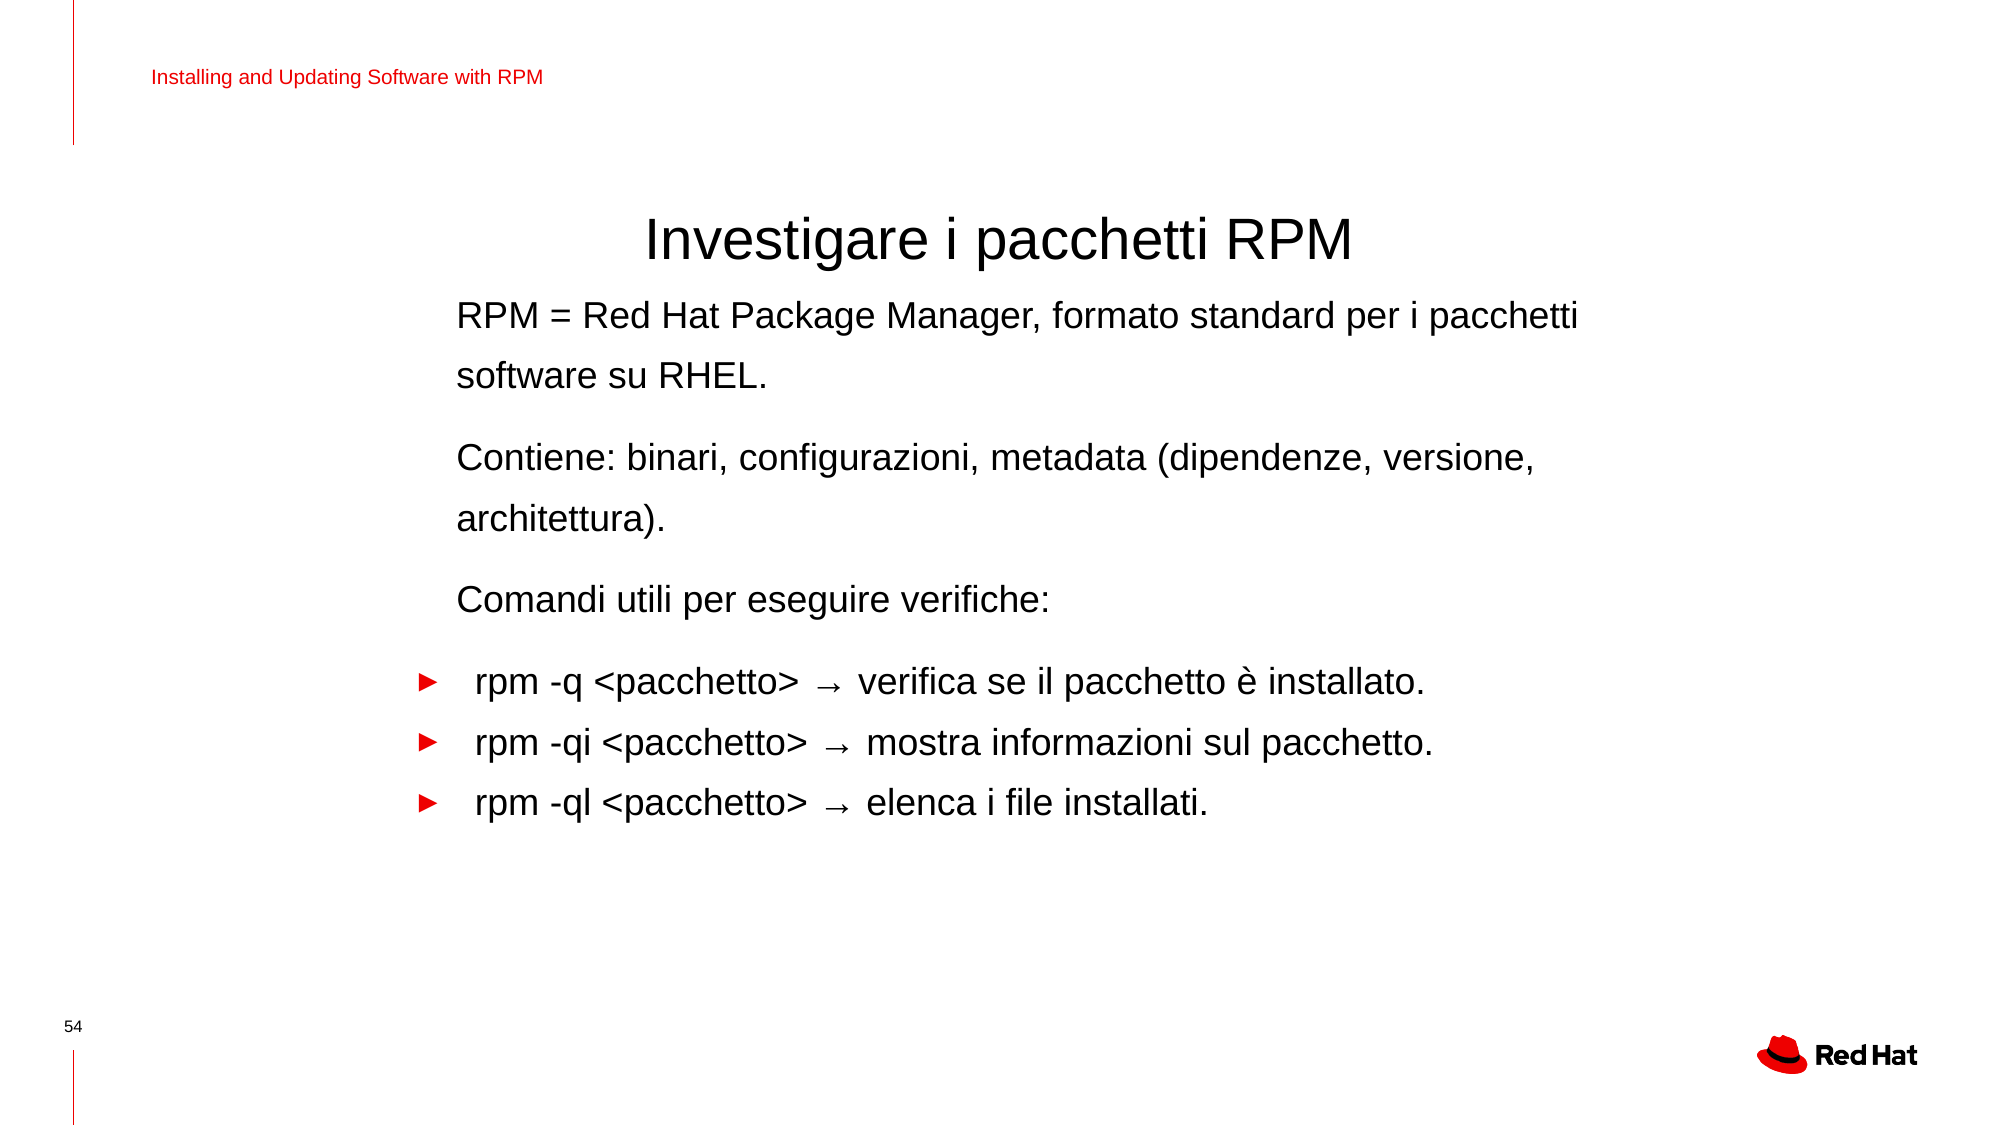

Installing and Updating Software with RPM
# Investigare i pacchetti RPM
RPM = Red Hat Package Manager, formato standard per i pacchetti software su RHEL.
Contiene: binari, configurazioni, metadata (dipendenze, versione, architettura).
Comandi utili per eseguire verifiche:
rpm -q <pacchetto> → verifica se il pacchetto è installato.
rpm -qi <pacchetto> → mostra informazioni sul pacchetto.
rpm -ql <pacchetto> → elenca i file installati.
54